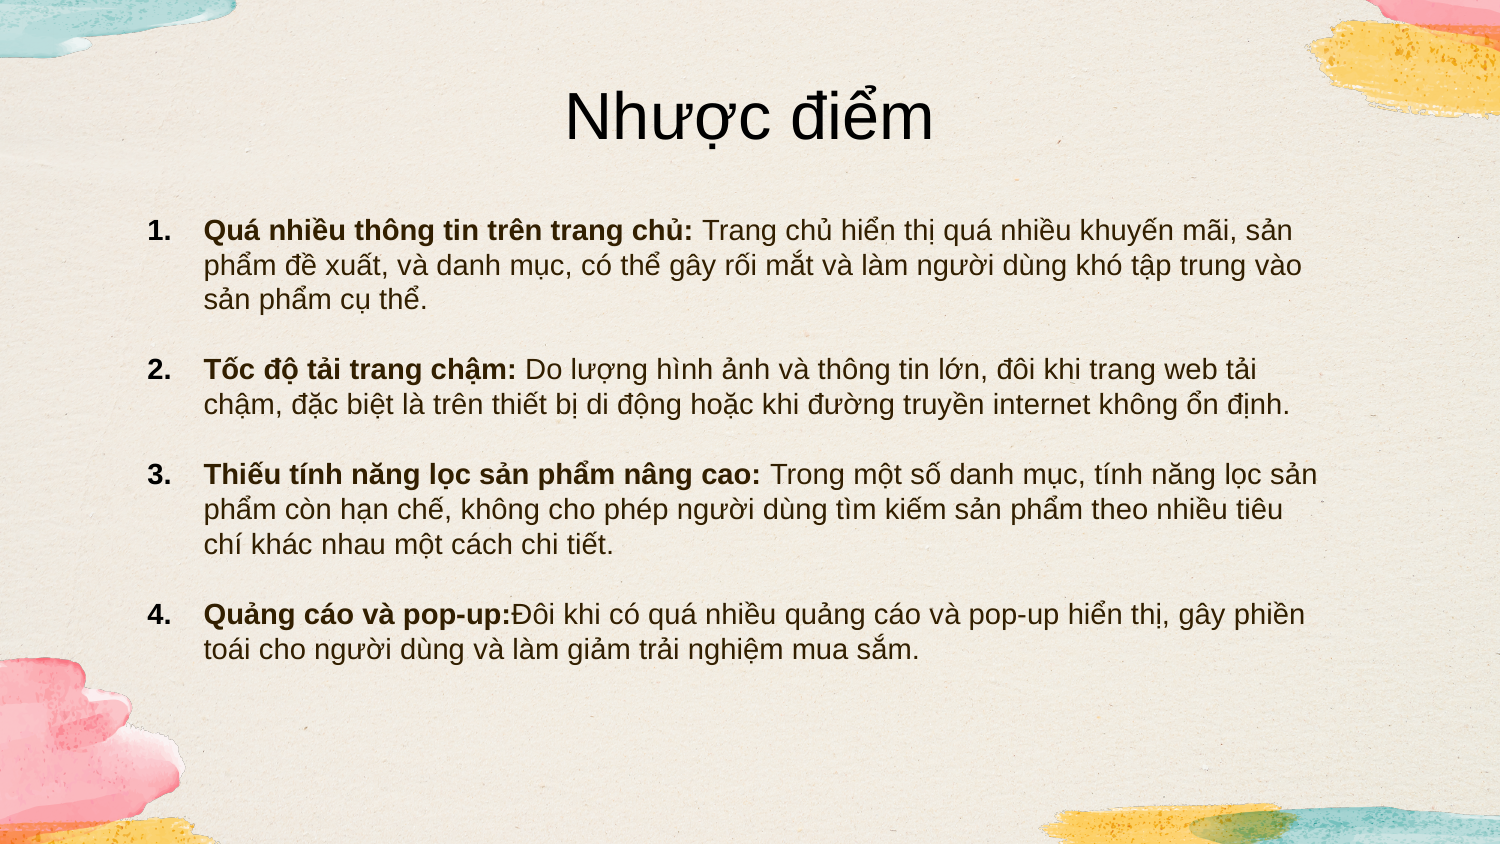

Nhược điểm
Quá nhiều thông tin trên trang chủ: Trang chủ hiển thị quá nhiều khuyến mãi, sản phẩm đề xuất, và danh mục, có thể gây rối mắt và làm người dùng khó tập trung vào sản phẩm cụ thể.

Tốc độ tải trang chậm: Do lượng hình ảnh và thông tin lớn, đôi khi trang web tải chậm, đặc biệt là trên thiết bị di động hoặc khi đường truyền internet không ổn định.

Thiếu tính năng lọc sản phẩm nâng cao: Trong một số danh mục, tính năng lọc sản phẩm còn hạn chế, không cho phép người dùng tìm kiếm sản phẩm theo nhiều tiêu chí khác nhau một cách chi tiết.

Quảng cáo và pop-up:Đôi khi có quá nhiều quảng cáo và pop-up hiển thị, gây phiền toái cho người dùng và làm giảm trải nghiệm mua sắm.